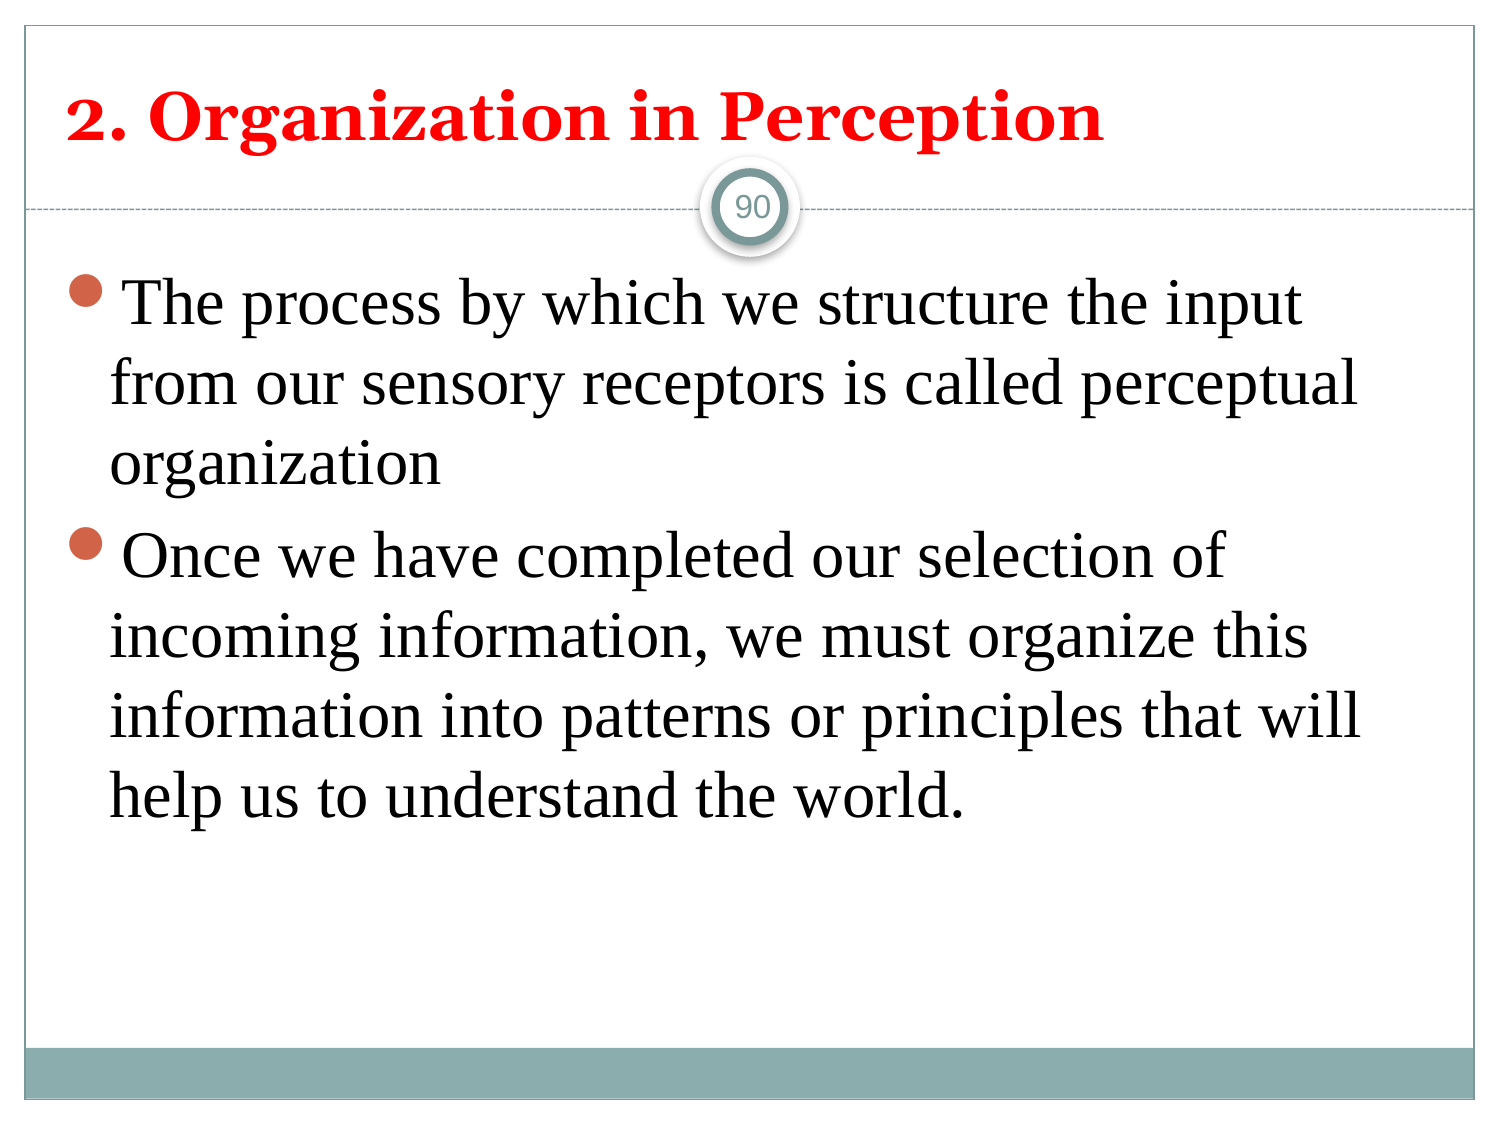

# 2. Organization in Perception
90
The process by which we structure the input from our sensory receptors is called perceptual organization
Once we have completed our selection of incoming information, we must organize this information into patterns or principles that will help us to understand the world.